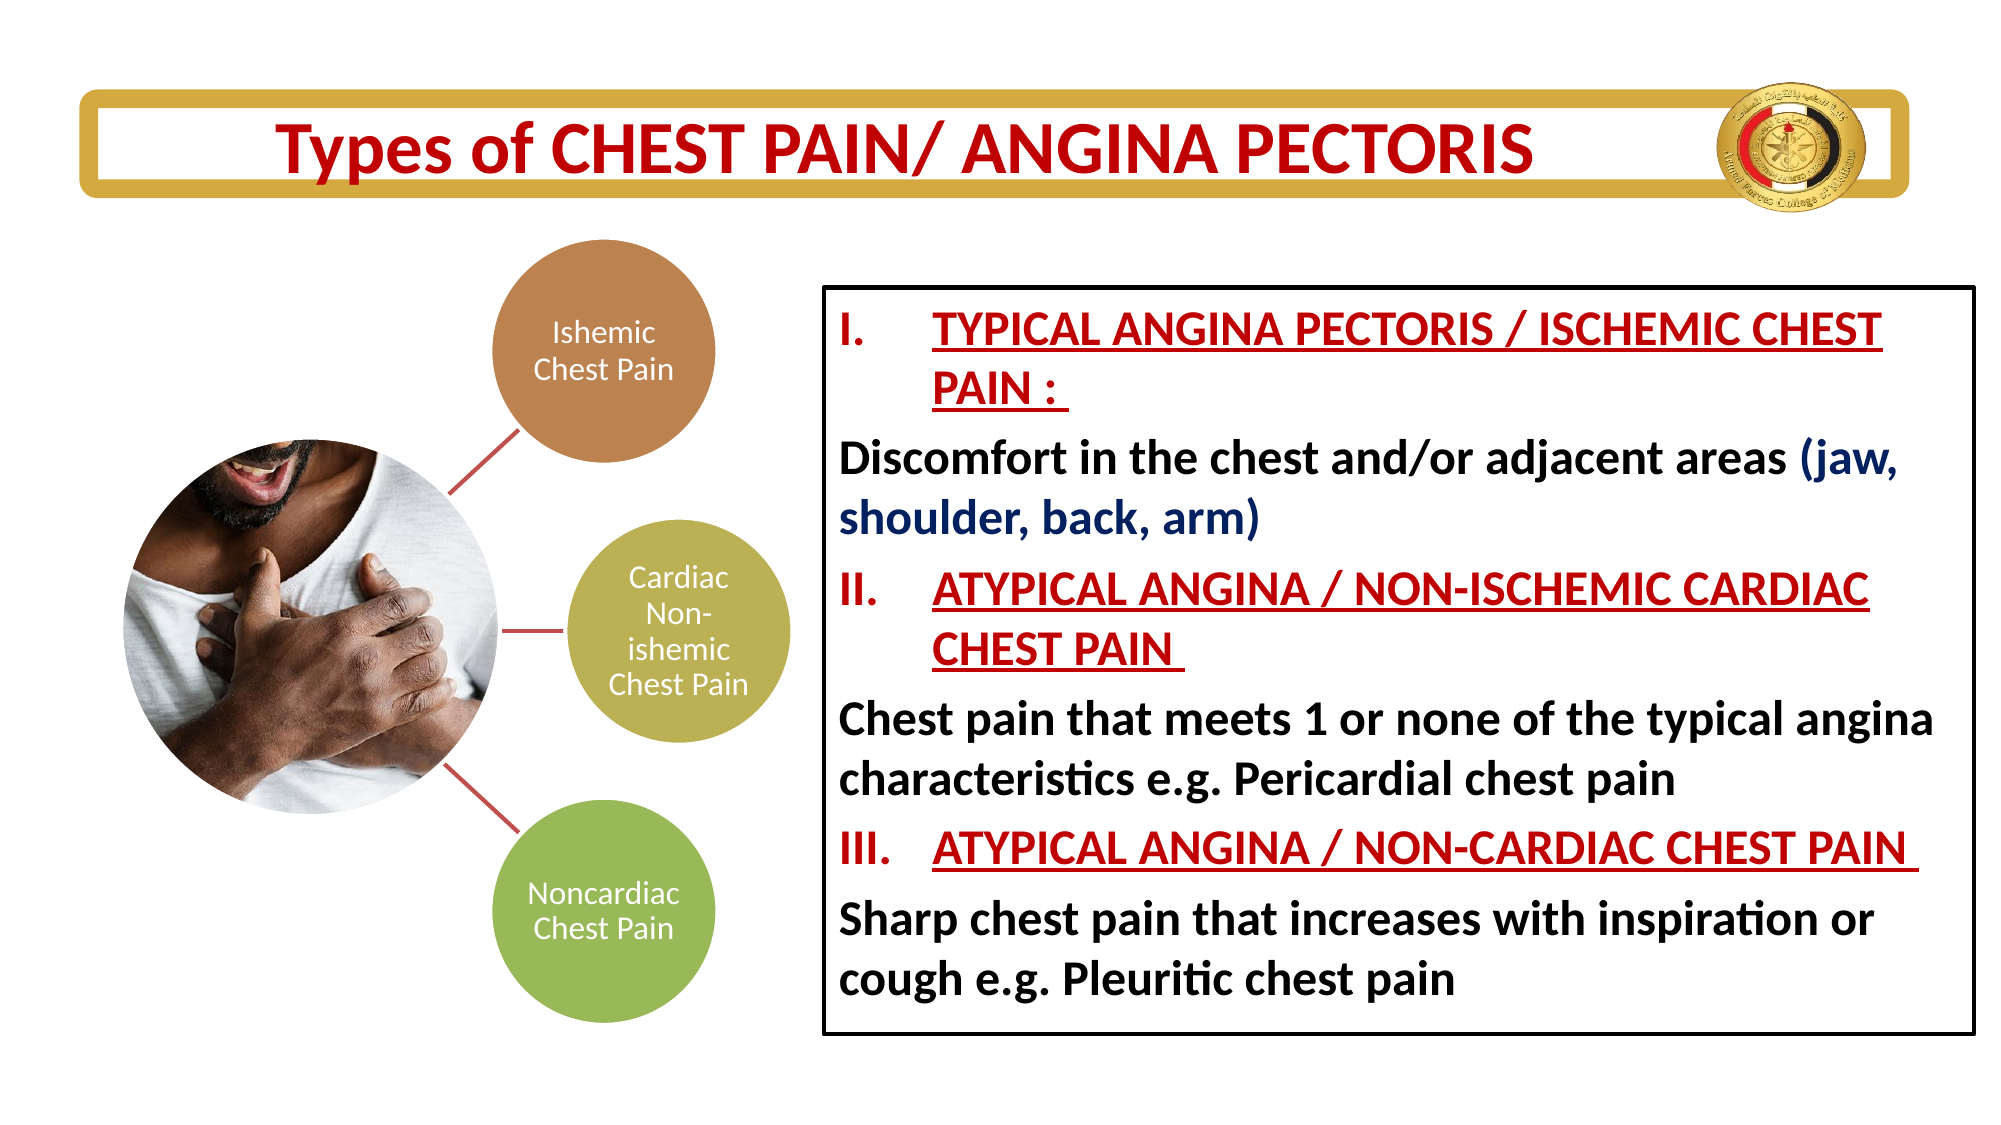

# Types of CHEST PAIN/ ANGINA PECTORIS

Ishemic Chest Pain

Cardiac Non-ishemic Chest Pain

Noncardiac Chest Pain
TYPICAL ANGINA PECTORIS / ISCHEMIC CHEST PAIN :
Discomfort in the chest and/or adjacent areas (jaw, shoulder, back, arm)
ATYPICAL ANGINA / NON-ISCHEMIC CARDIAC CHEST PAIN
Chest pain that meets 1 or none of the typical angina characteristics e.g. Pericardial chest pain
ATYPICAL ANGINA / NON-CARDIAC CHEST PAIN
Sharp chest pain that increases with inspiration or cough e.g. Pleuritic chest pain